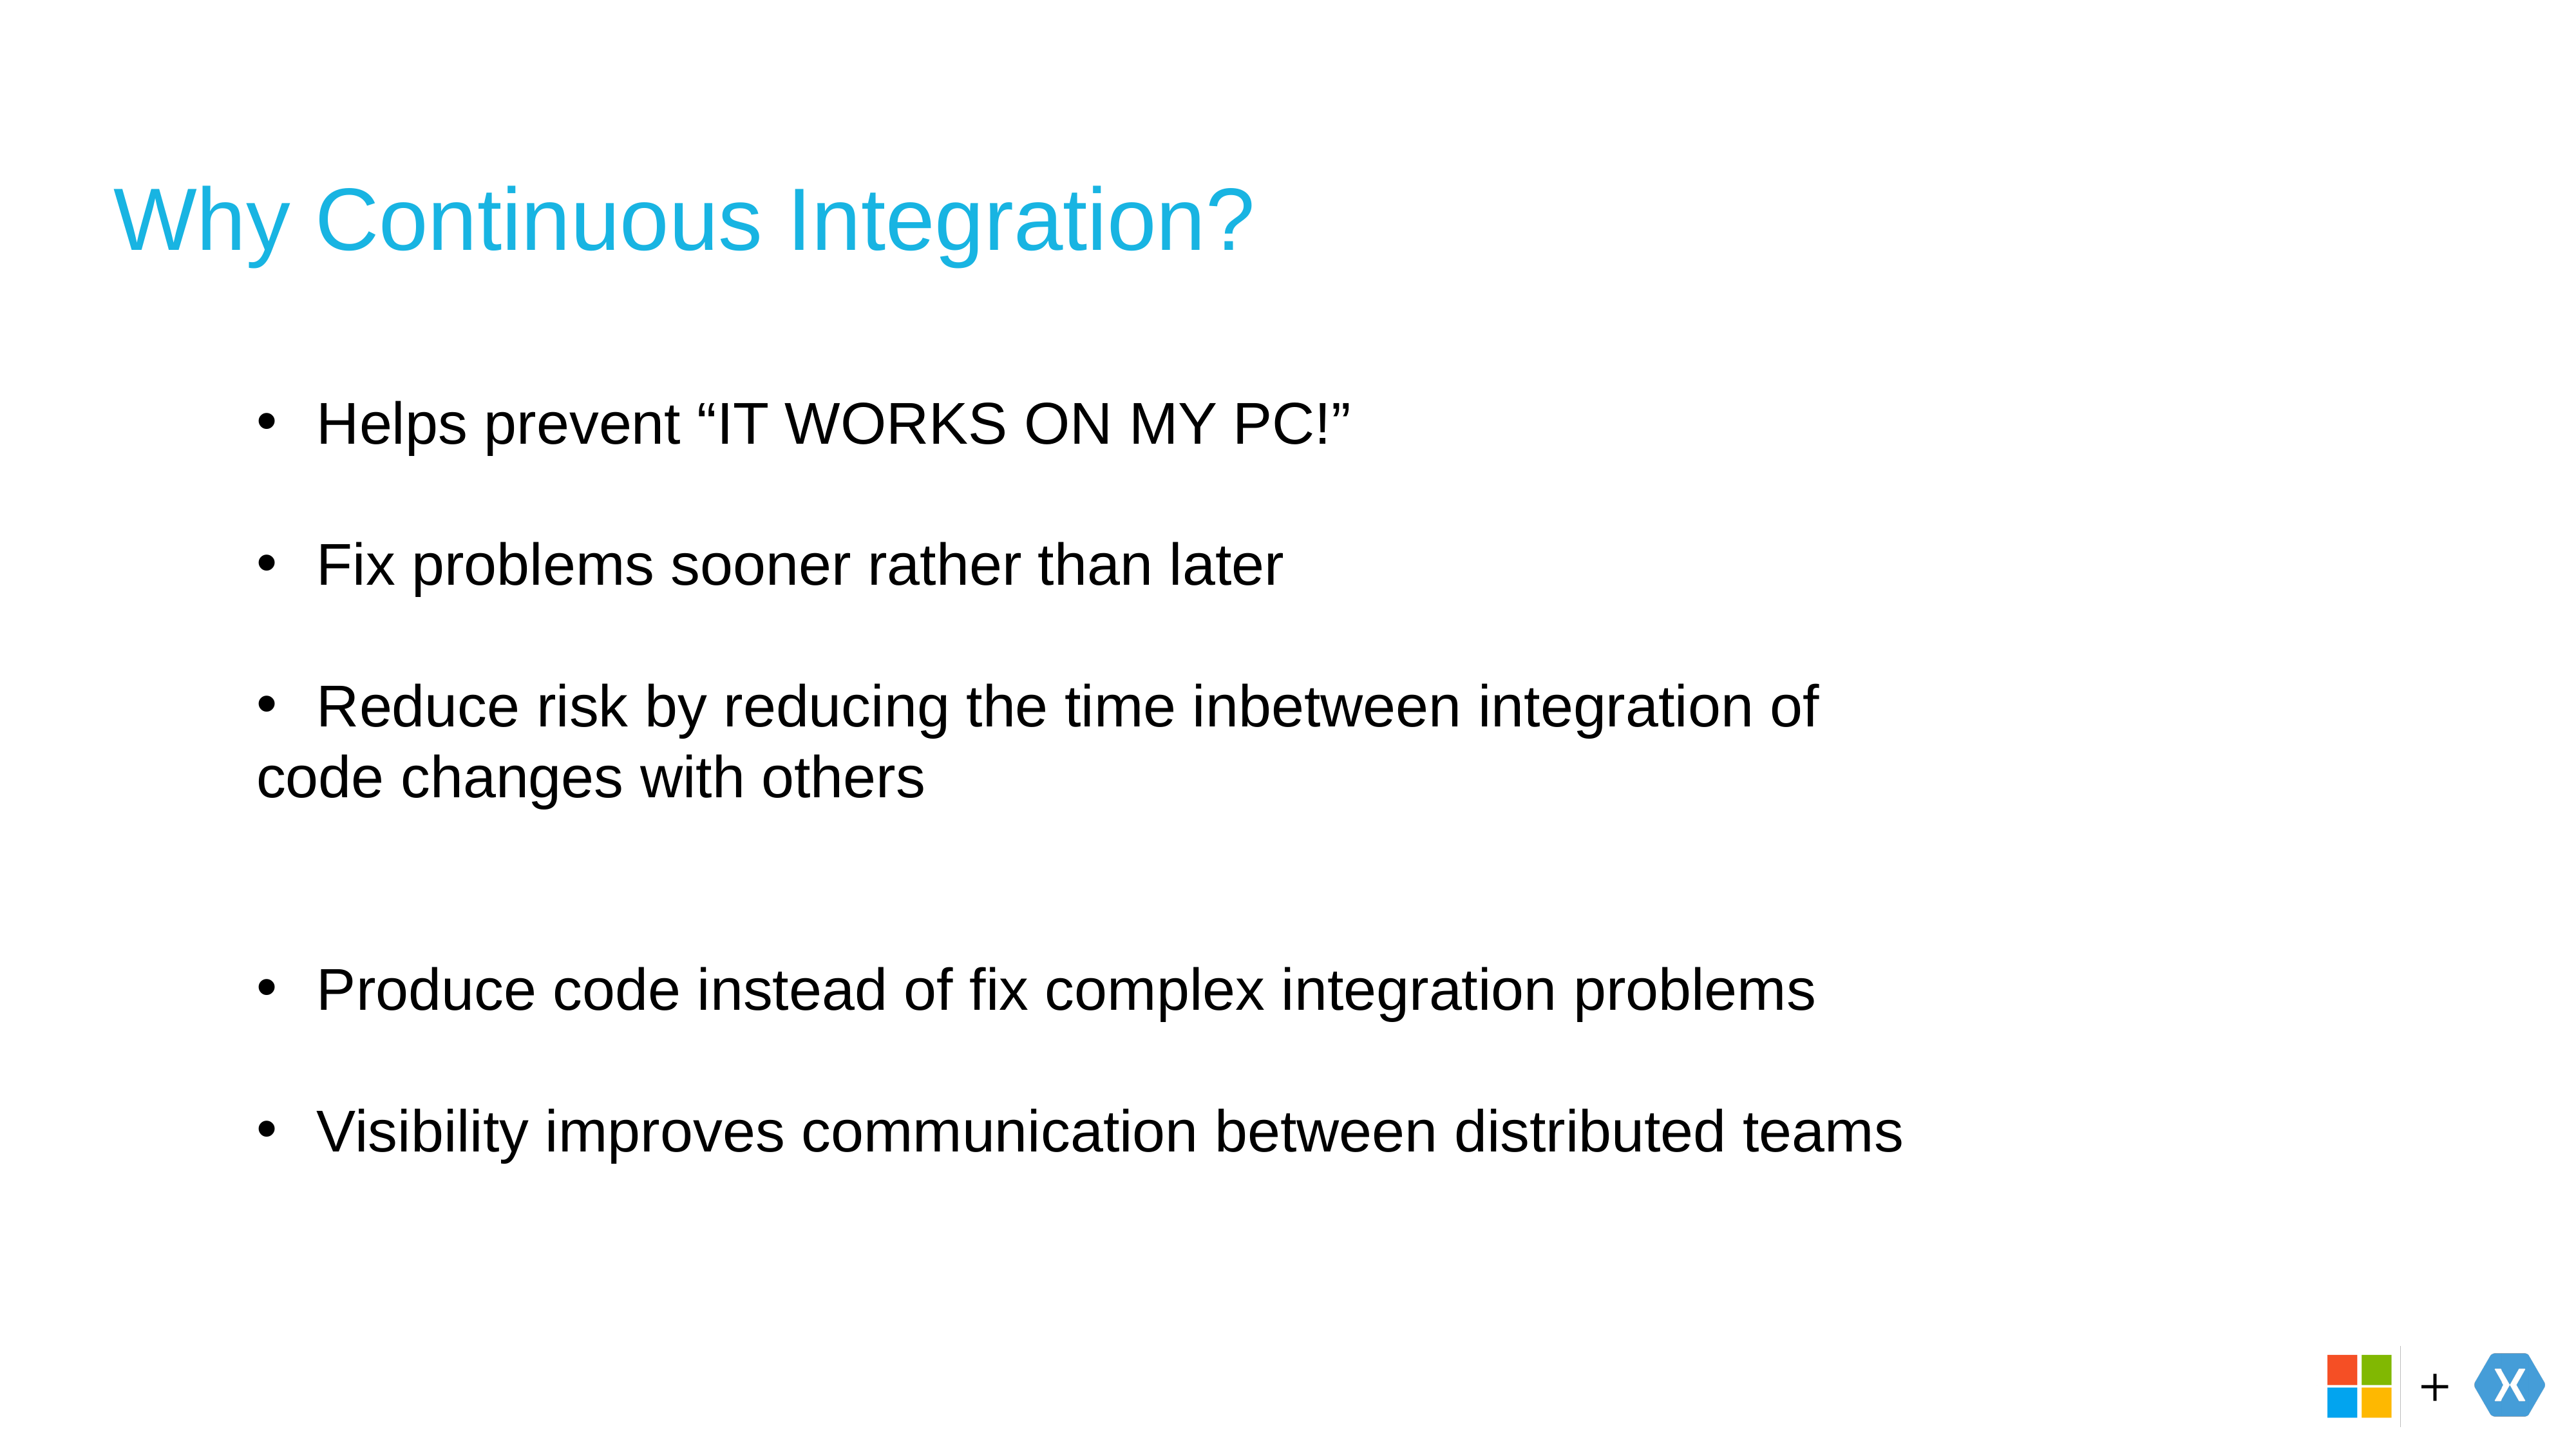

# Why Continuous Integration?
Helps prevent “IT WORKS ON MY PC!”

Fix problems sooner rather than later

Reduce risk by reducing the time inbetween integration of
code changes with others

Produce code instead of fix complex integration problems

Visibility improves communication between distributed teams